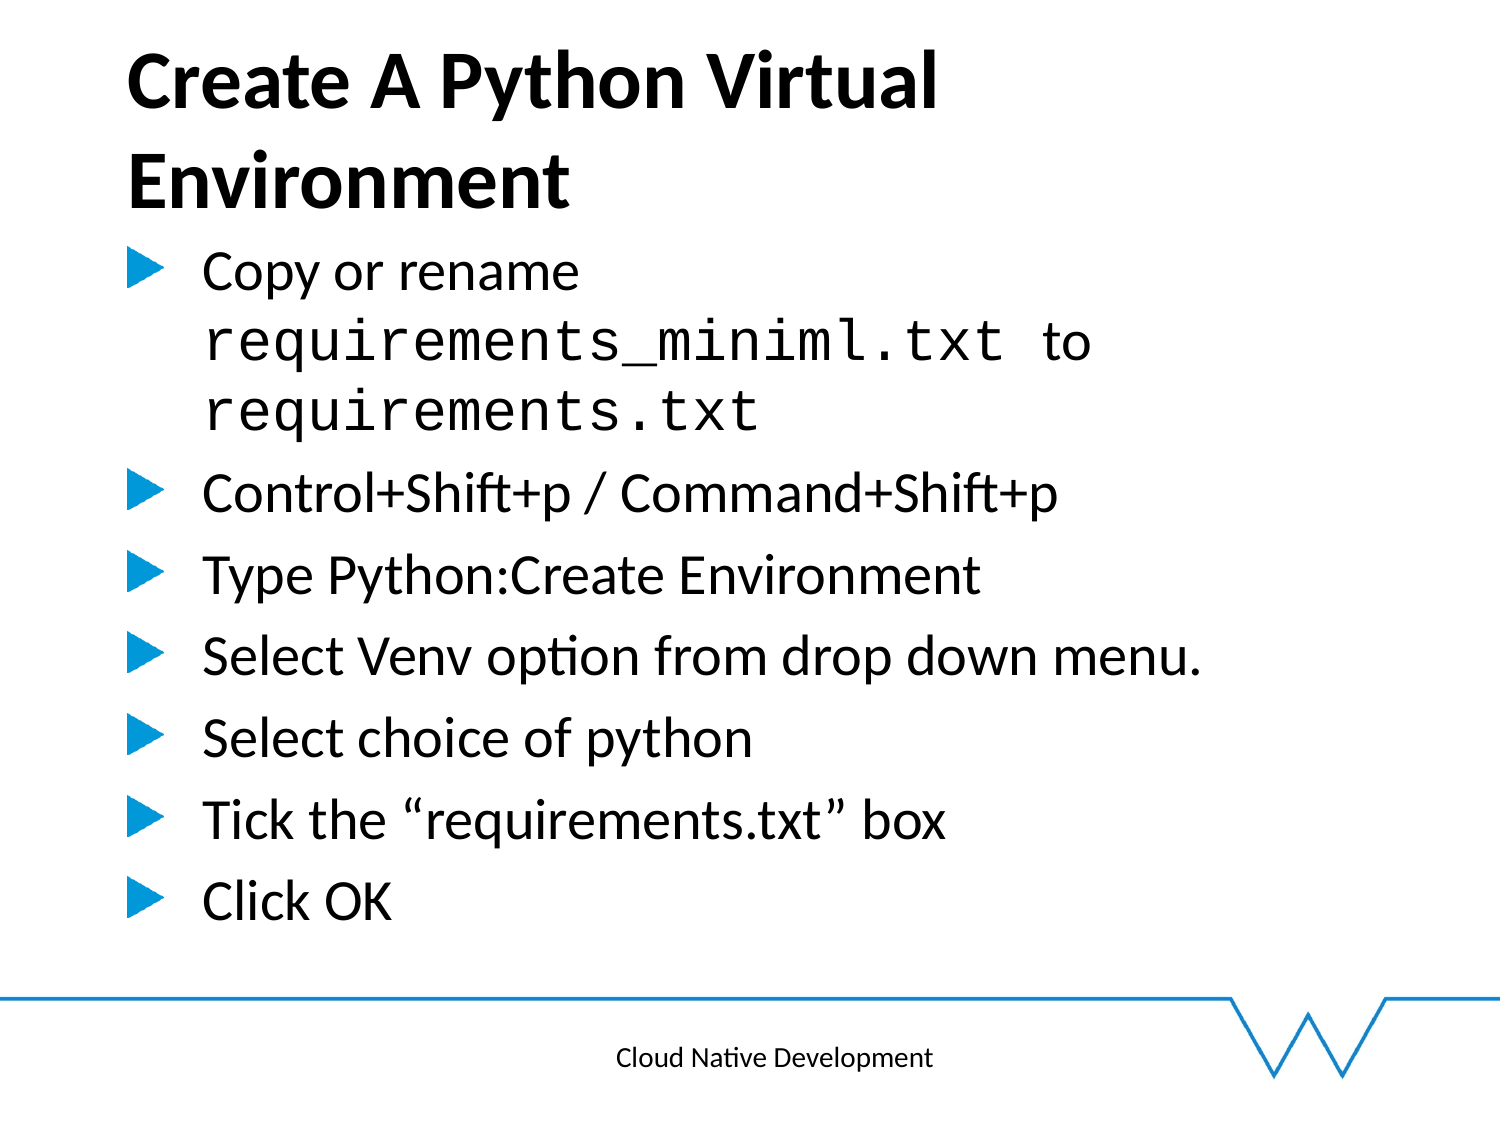

# Create A Python Virtual Environment
Copy or rename requirements_miniml.txt to requirements.txt
Control+Shift+p / Command+Shift+p
Type Python:Create Environment
Select Venv option from drop down menu.
Select choice of python
Tick the “requirements.txt” box
Click OK
Cloud Native Development
13